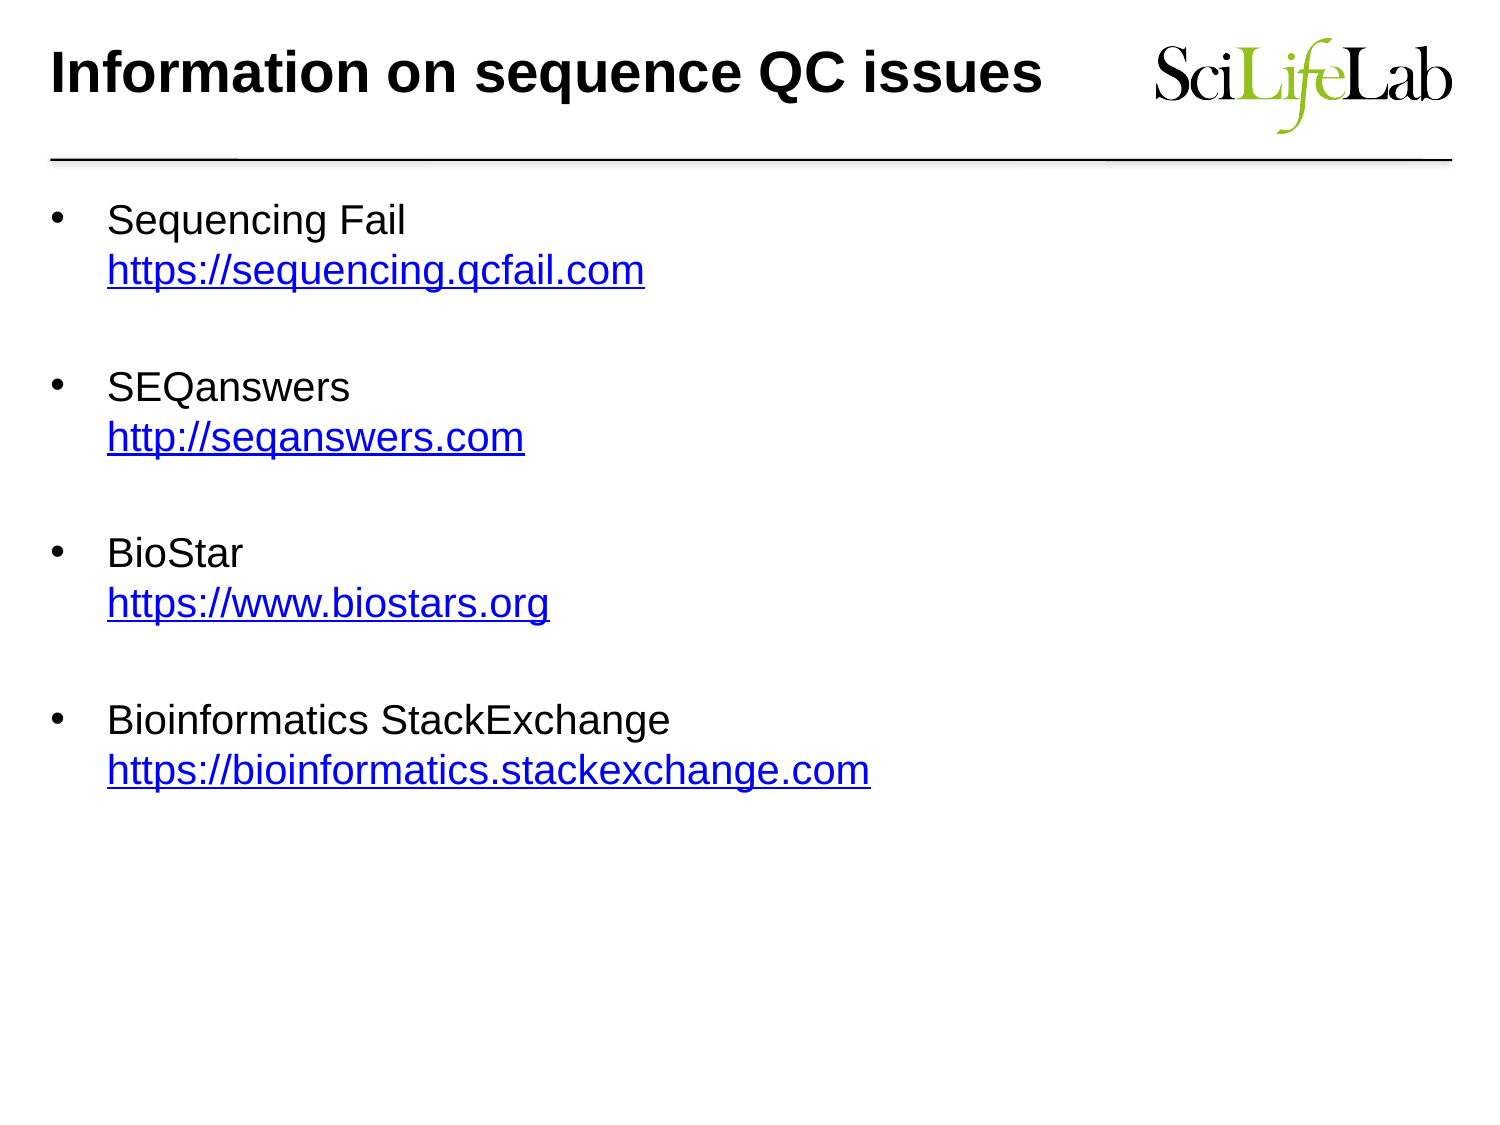

# Information on sequence QC issues
Sequencing Fail
https://sequencing.qcfail.com

SEQanswers
http://seqanswers.com

BioStar
https://www.biostars.org

Bioinformatics StackExchange
https://bioinformatics.stackexchange.com